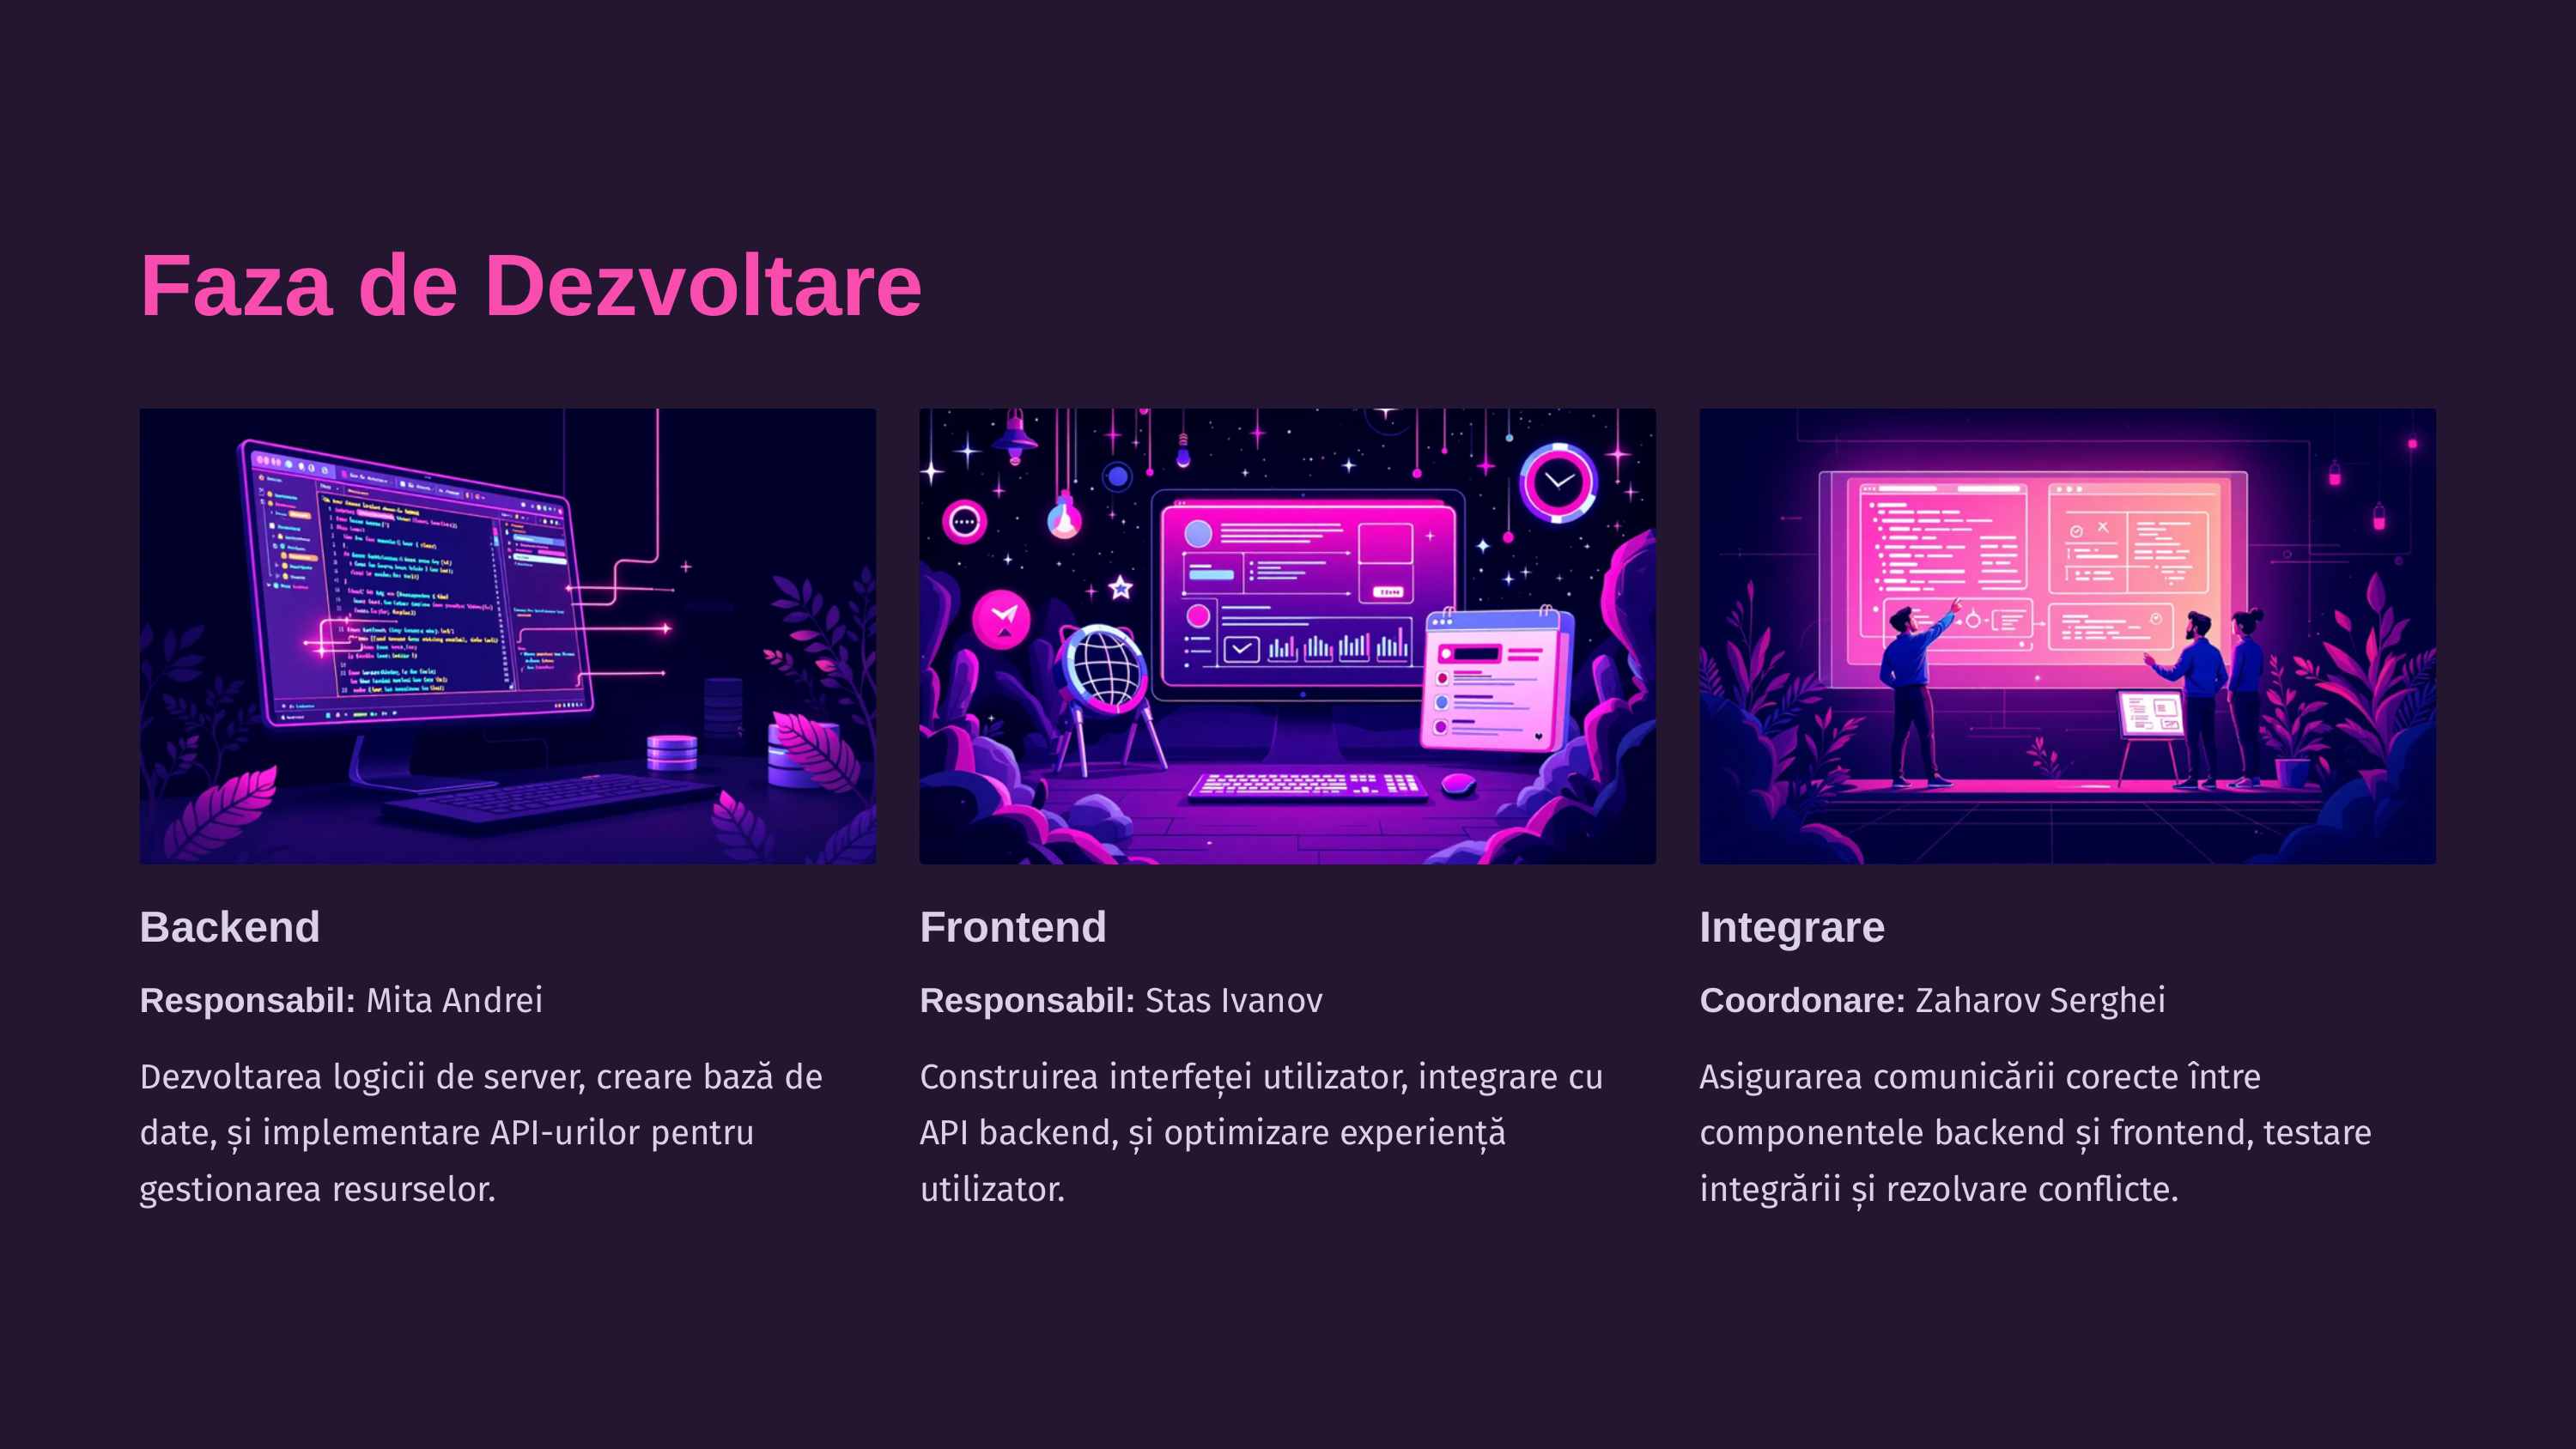

Faza de Dezvoltare

Backend
Frontend
Integrare
Responsabil: Mita Andrei
Responsabil: Stas Ivanov
Coordonare: Zaharov Serghei
Dezvoltarea logicii de server, creare bază de date, și implementare API-urilor pentru gestionarea resurselor.
Construirea interfeței utilizator, integrare cu API backend, și optimizare experiență utilizator.
Asigurarea comunicării corecte între componentele backend și frontend, testare integrării și rezolvare conflicte.